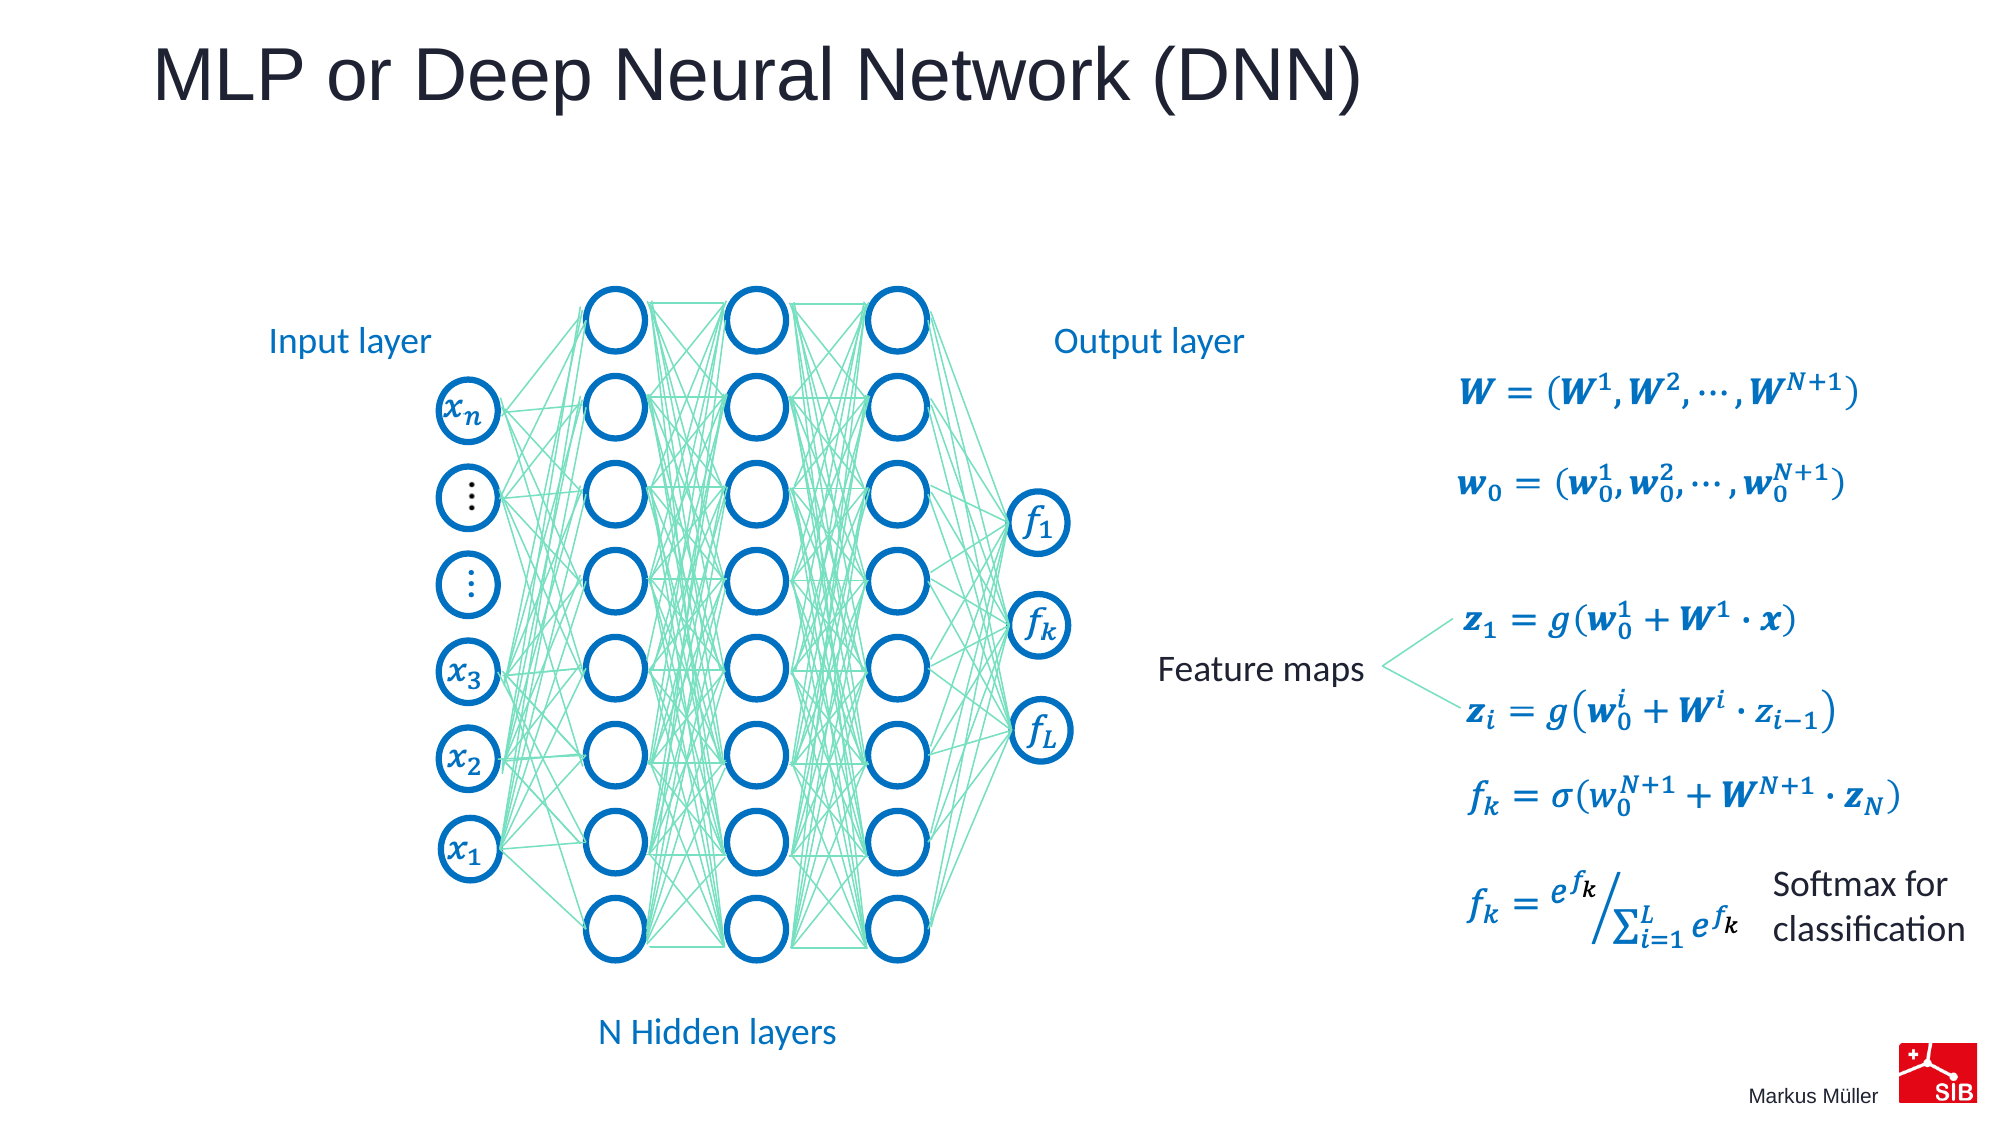

# MLP or Deep Neural Network (DNN)

Output layer
Input layer

N Hidden layers

Softmax for
classification

Feature maps
Markus Müller